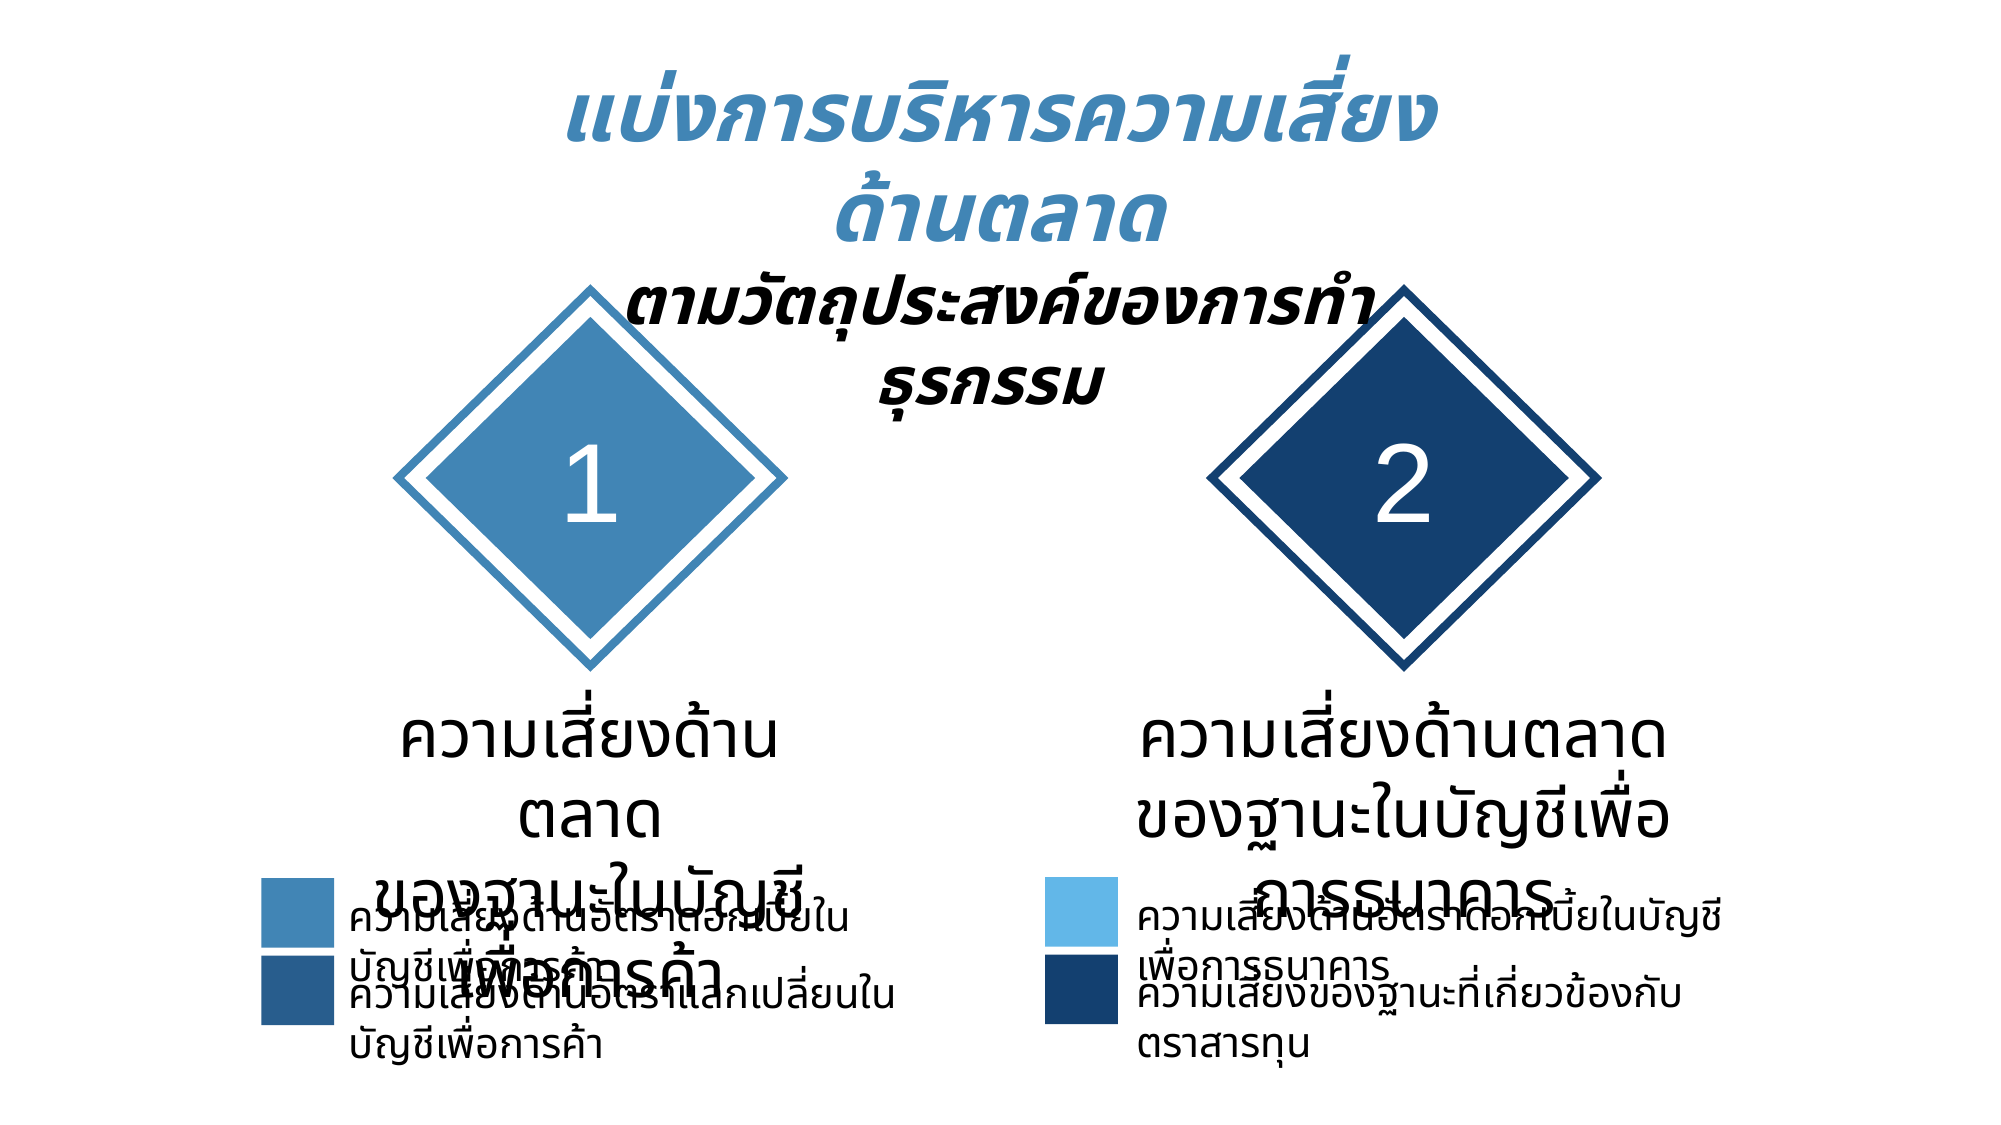

แบ่งการบริหารความเสี่ยงด้านตลาด
ตามวัตถุประสงค์ของการทำธุรกรรม

1

2
ความเสี่ยงด้านตลาด
ของฐานะในบัญชีเพื่อการค้า
ความเสี่ยงด้านตลาด
ของฐานะในบัญชีเพื่อการธนาคาร

ความเสี่ยงด้านอัตราดอกเบี้ยในบัญชีเพื่อการธนาคาร

ความเสี่ยงของฐานะที่เกี่ยวข้องกับตราสารทุน

ความเสี่ยงด้านอัตราดอกเบี้ยในบัญชีเพื่อการค้า

ความเสี่ยงด้านอัตราแลกเปลี่ยนในบัญชีเพื่อการค้า